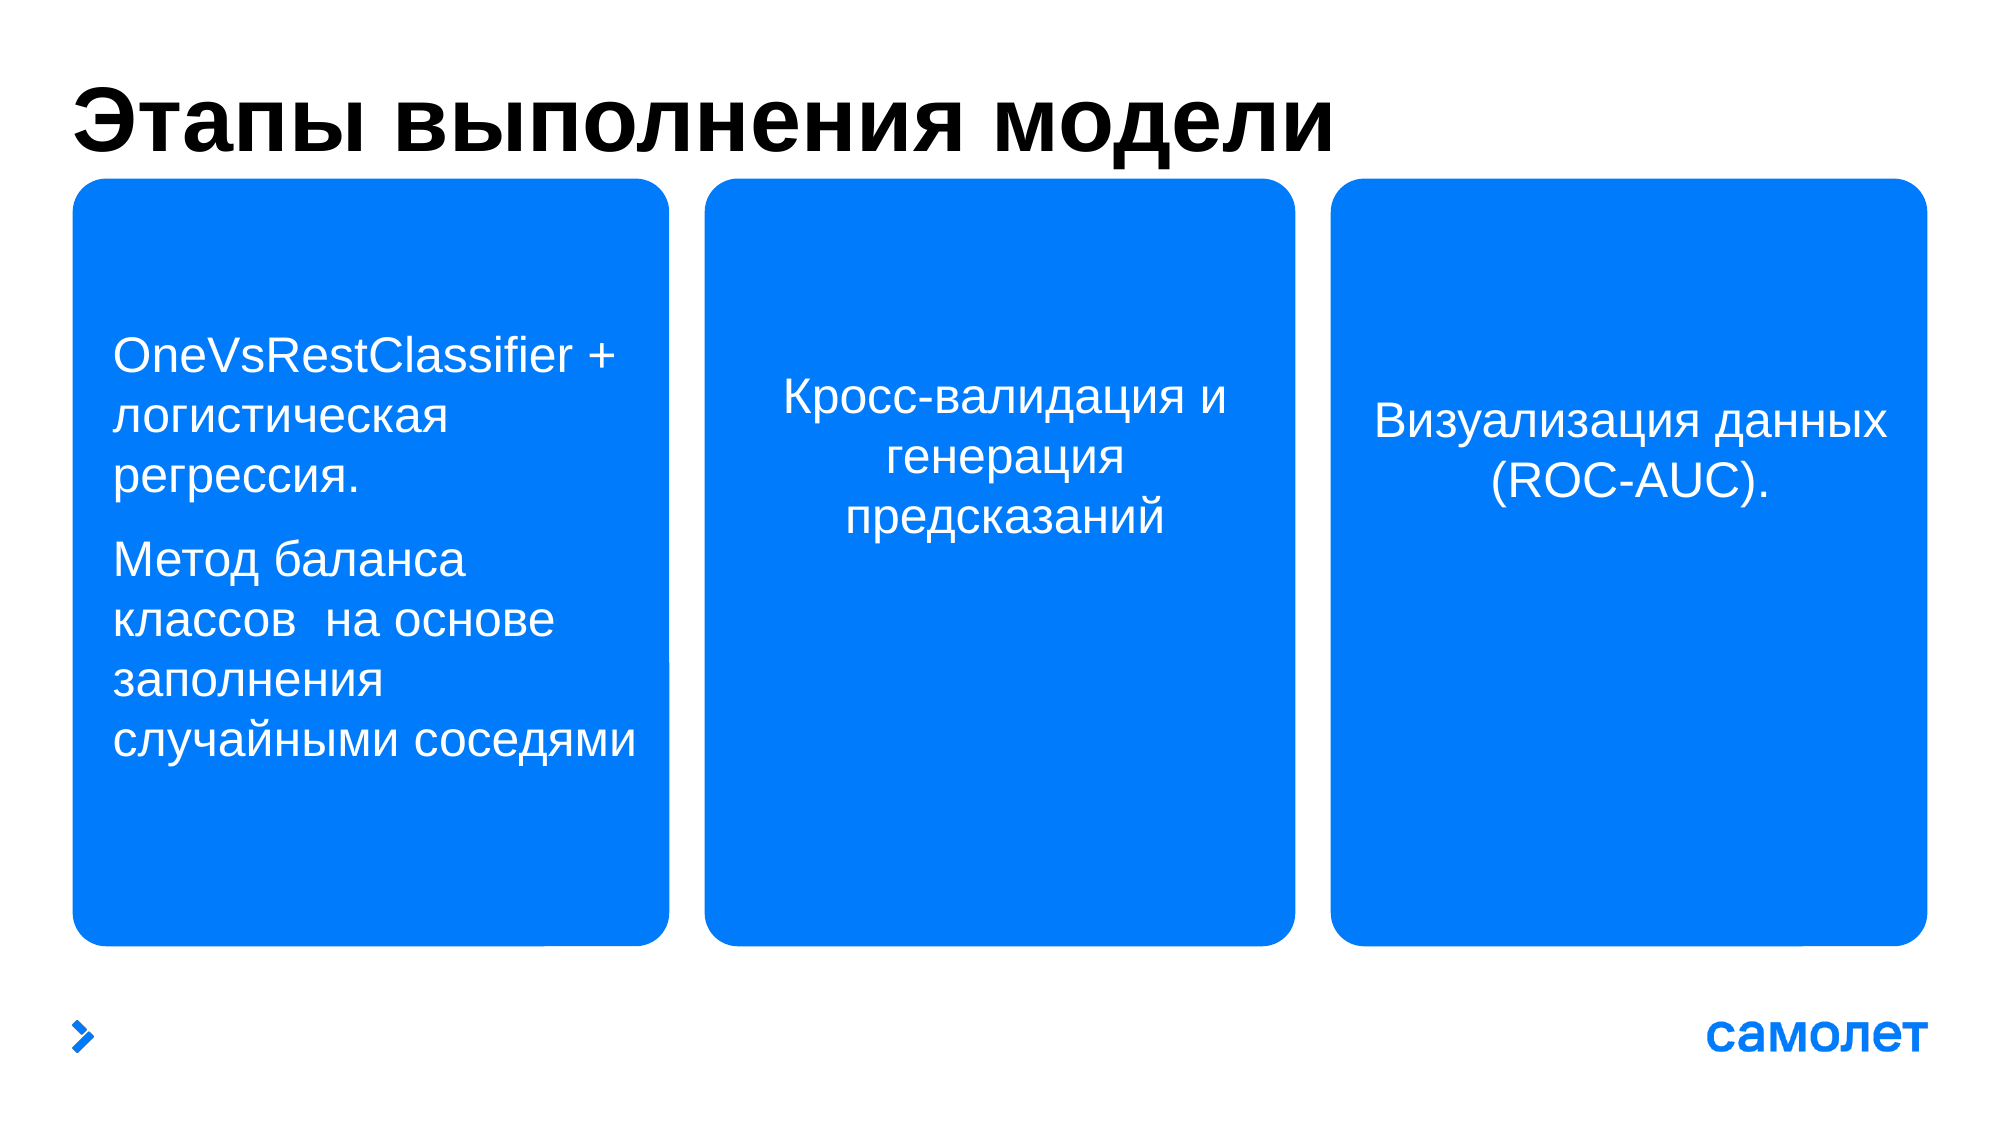

# Этапы выполнения модели

Кросс-валидация и генерация предсказаний

OneVsRestClassifier + логистическая регрессия.
Метод баланса классов  на основе заполнения случайными соседями

Визуализация данных (ROC-AUC).